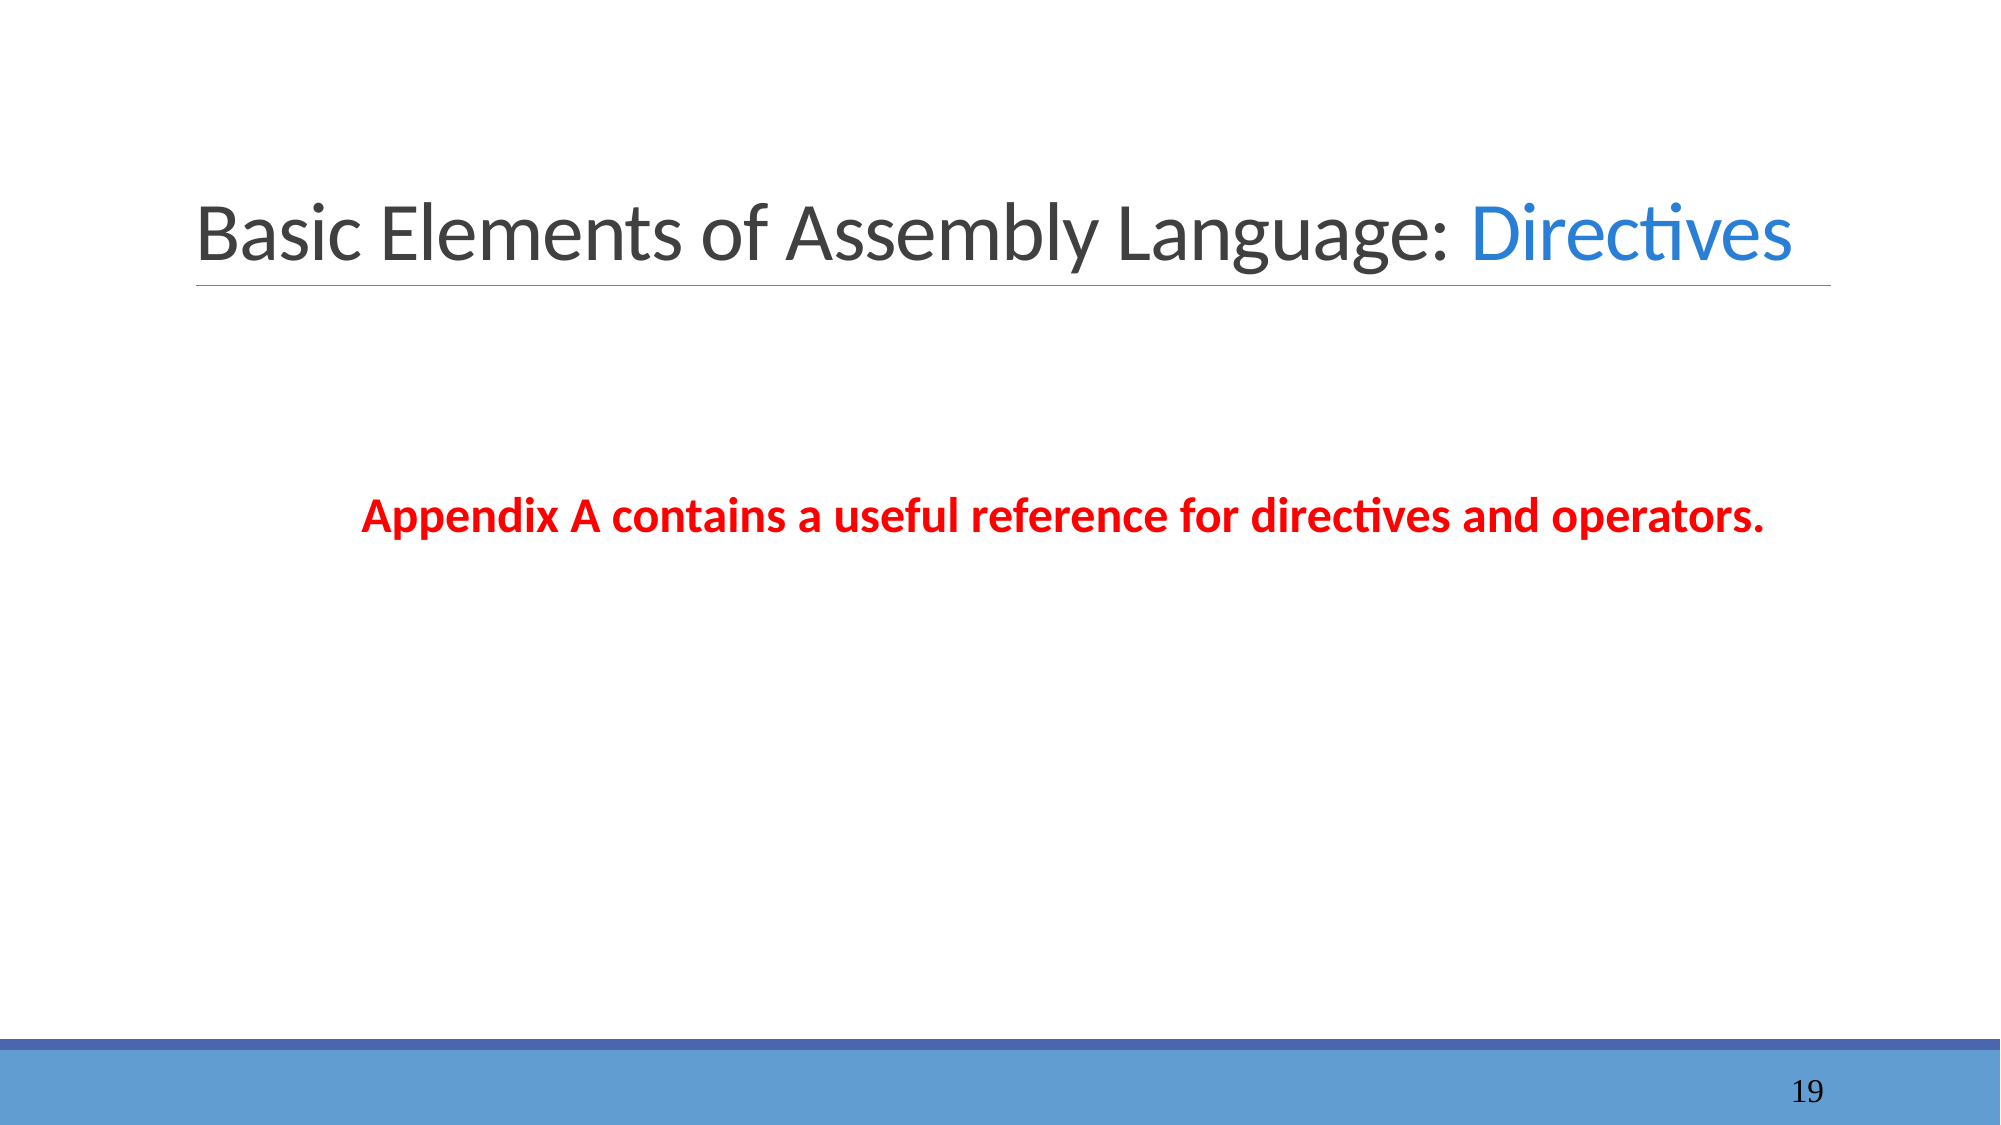

# Basic Elements of Assembly Language: Directives
Appendix A contains a useful reference for directives and operators.

19